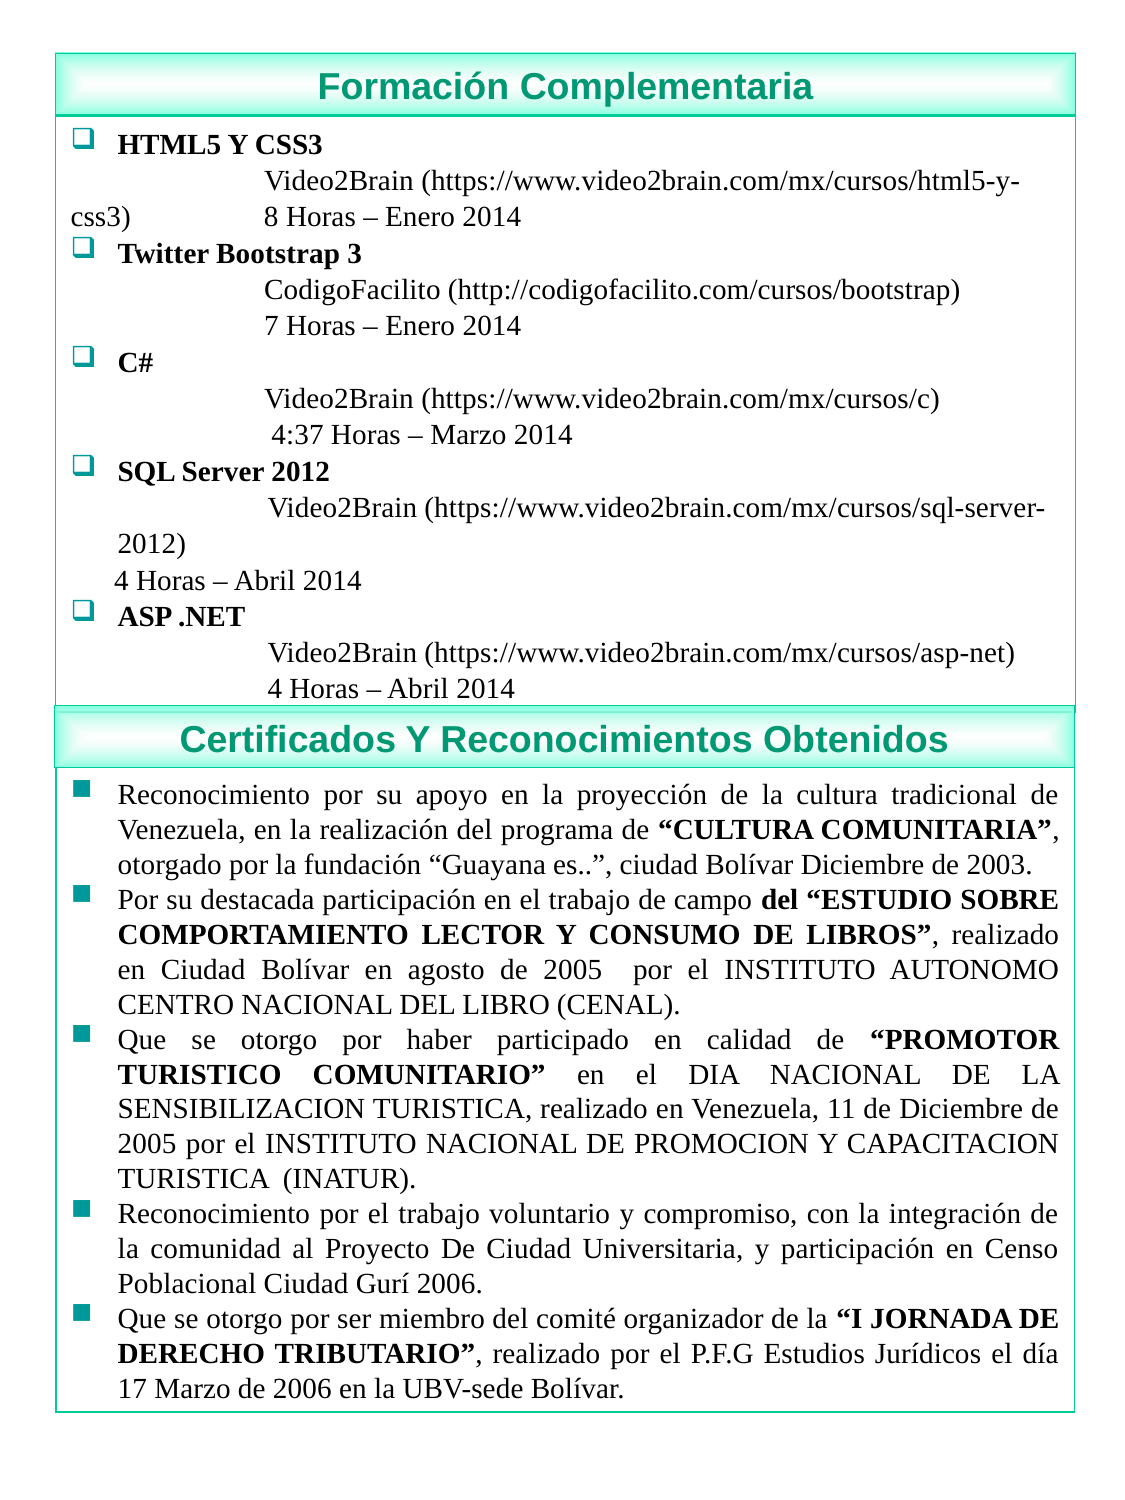

Formación Complementaria
HTML5 Y CSS3
	      Video2Brain (https://www.video2brain.com/mx/cursos/html5-y-css3)          	      8 Horas – Enero 2014
Twitter Bootstrap 3
	      CodigoFacilito (http://codigofacilito.com/cursos/bootstrap)
	      7 Horas – Enero 2014
C#
	      Video2Brain (https://www.video2brain.com/mx/cursos/c)
	       4:37 Horas – Marzo 2014
SQL Server 2012
		Video2Brain (https://www.video2brain.com/mx/cursos/sql-server-2012)
      4 Horas – Abril 2014
ASP .NET
		Video2Brain (https://www.video2brain.com/mx/cursos/asp-net)
		4 Horas – Abril 2014
Certificados Y Reconocimientos Obtenidos
Reconocimiento por su apoyo en la proyección de la cultura tradicional de Venezuela, en la realización del programa de “CULTURA COMUNITARIA”, otorgado por la fundación “Guayana es..”, ciudad Bolívar Diciembre de 2003.
Por su destacada participación en el trabajo de campo del “ESTUDIO SOBRE COMPORTAMIENTO LECTOR Y CONSUMO DE LIBROS”, realizado en Ciudad Bolívar en agosto de 2005  por el INSTITUTO AUTONOMO CENTRO NACIONAL DEL LIBRO (CENAL).
Que se otorgo por haber participado en calidad de “PROMOTOR TURISTICO COMUNITARIO” en el DIA NACIONAL DE LA SENSIBILIZACION TURISTICA, realizado en Venezuela, 11 de Diciembre de 2005 por el INSTITUTO NACIONAL DE PROMOCION Y CAPACITACION TURISTICA  (INATUR).
Reconocimiento por el trabajo voluntario y compromiso, con la integración de la comunidad al Proyecto De Ciudad Universitaria, y participación en Censo Poblacional Ciudad Gurí 2006.
Que se otorgo por ser miembro del comité organizador de la “I JORNADA DE DERECHO TRIBUTARIO”, realizado por el P.F.G Estudios Jurídicos el día 17 Marzo de 2006 en la UBV-sede Bolívar.